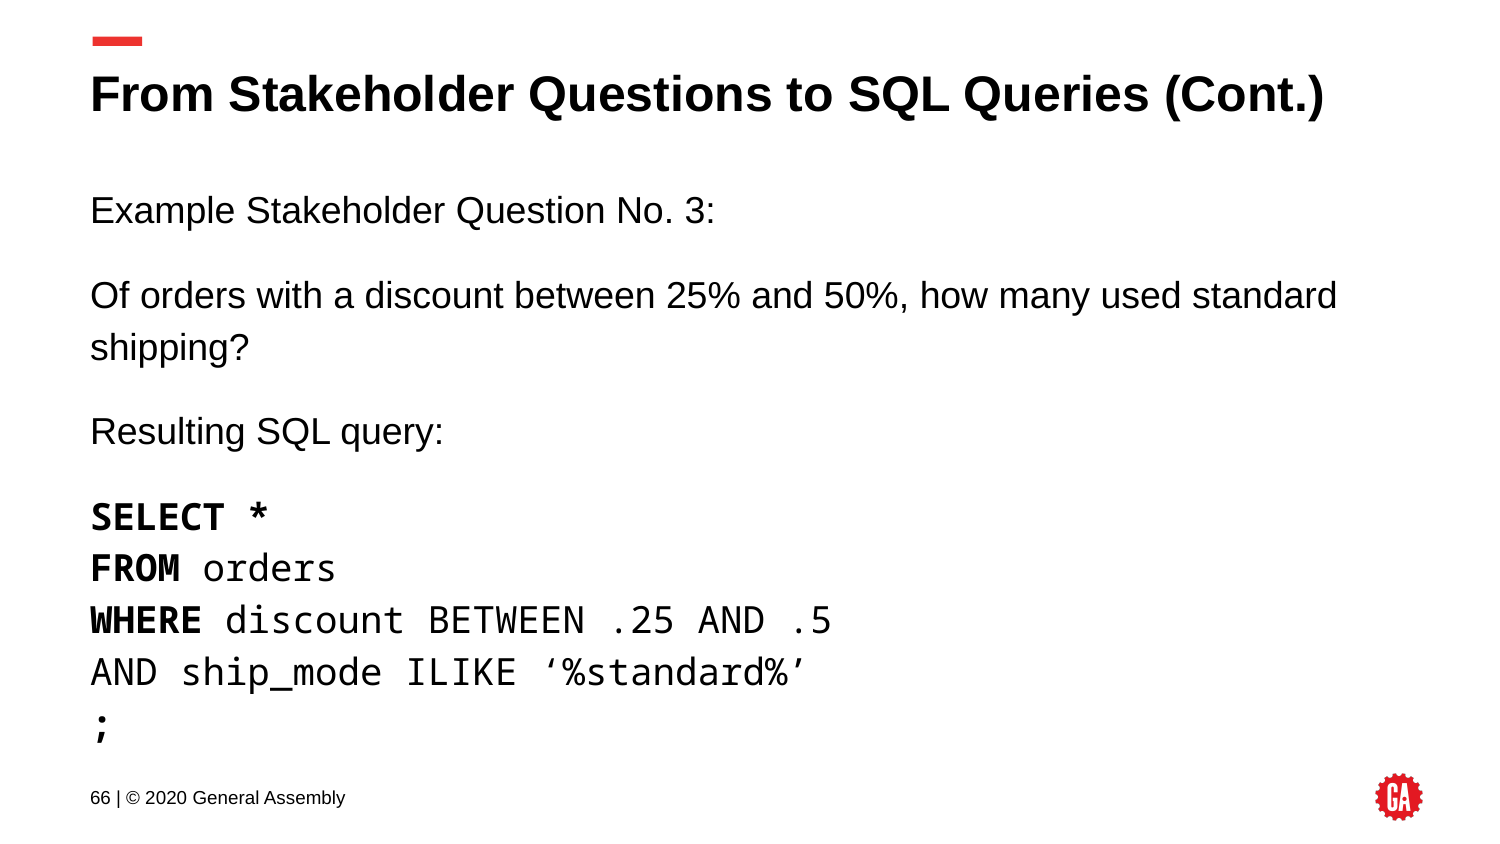

# From Stakeholder Questions to SQL Queries (Cont.)
Example Stakeholder Question No. 3:
Of orders with a discount between 25% and 50%, how many used standard shipping?
Resulting SQL query:
SELECT *
FROM orders
WHERE discount BETWEEN .25 AND .5
AND ship_mode ILIKE ‘%standard%’
;
66 | © 2020 General Assembly